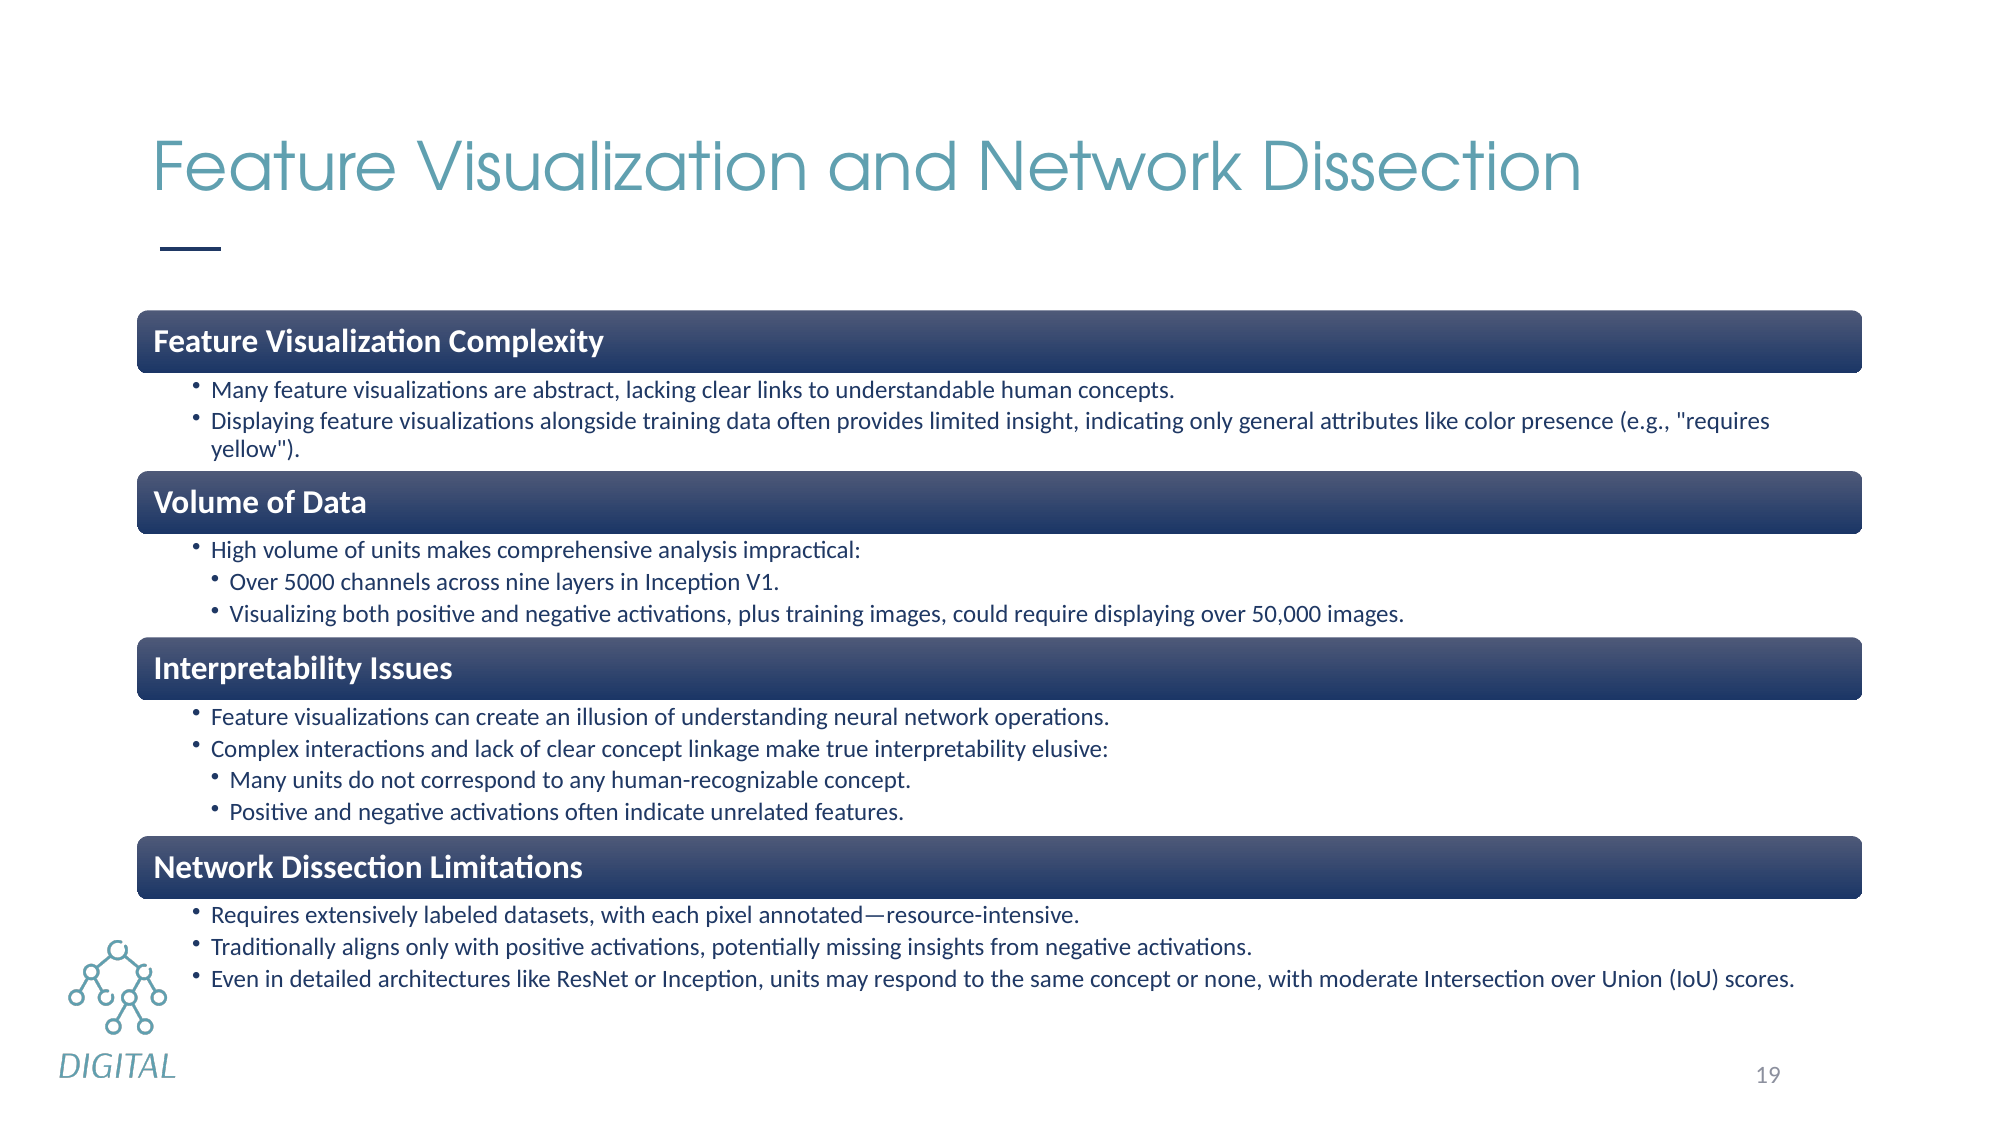

# Feature Visualization and Network Dissection
Feature Visualization Complexity
Many feature visualizations are abstract, lacking clear links to understandable human concepts.
Displaying feature visualizations alongside training data often provides limited insight, indicating only general attributes like color presence (e.g., "requires yellow").
Volume of Data
High volume of units makes comprehensive analysis impractical:
Over 5000 channels across nine layers in Inception V1.
Visualizing both positive and negative activations, plus training images, could require displaying over 50,000 images.
Interpretability Issues
Feature visualizations can create an illusion of understanding neural network operations.
Complex interactions and lack of clear concept linkage make true interpretability elusive:
Many units do not correspond to any human-recognizable concept.
Positive and negative activations often indicate unrelated features.
Network Dissection Limitations
Requires extensively labeled datasets, with each pixel annotated—resource-intensive.
Traditionally aligns only with positive activations, potentially missing insights from negative activations.
Even in detailed architectures like ResNet or Inception, units may respond to the same concept or none, with moderate Intersection over Union (IoU) scores.
19